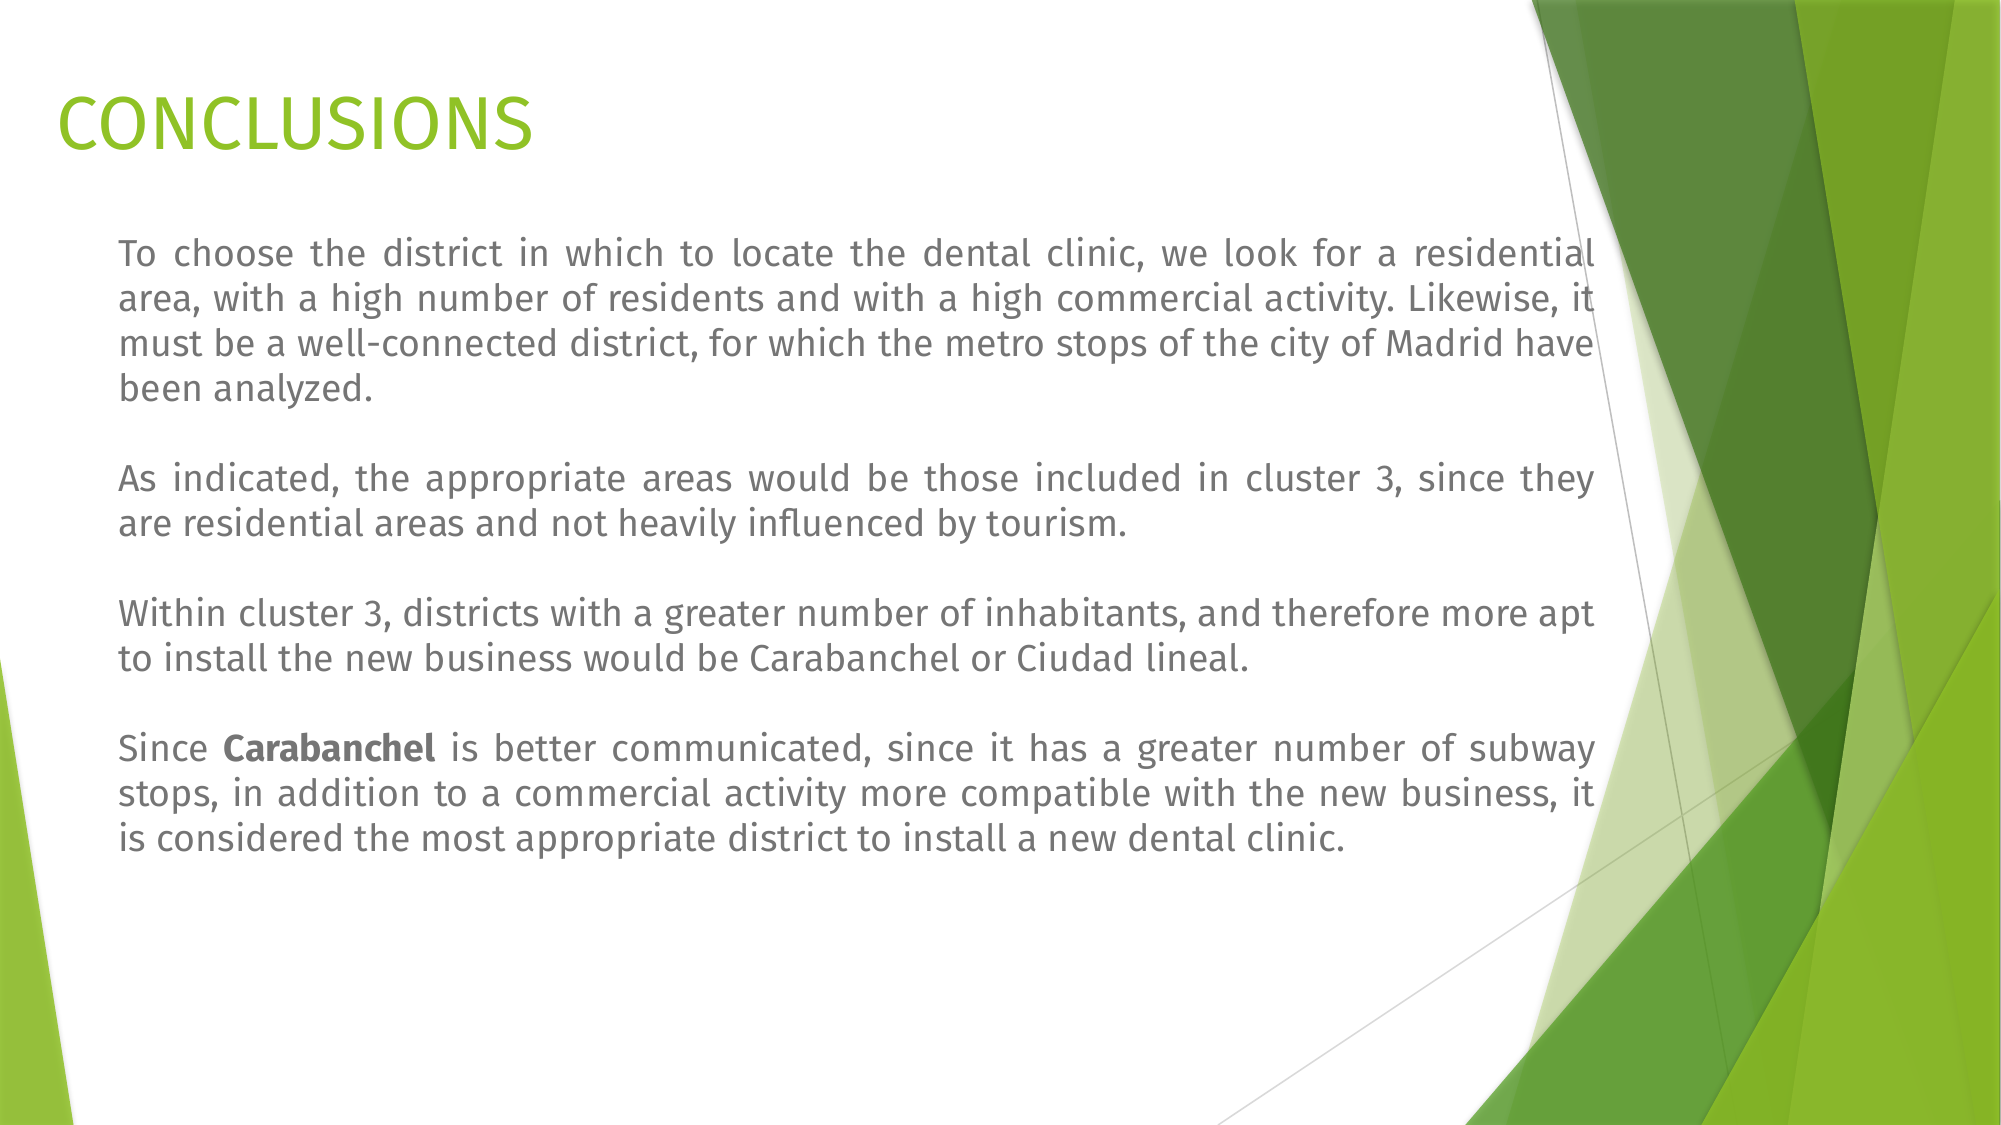

# CONCLUSIONS
To choose the district in which to locate the dental clinic, we look for a residential area, with a high number of residents and with a high commercial activity. Likewise, it must be a well-connected district, for which the metro stops of the city of Madrid have been analyzed.

As indicated, the appropriate areas would be those included in cluster 3, since they are residential areas and not heavily influenced by tourism.

Within cluster 3, districts with a greater number of inhabitants, and therefore more apt to install the new business would be Carabanchel or Ciudad lineal.

Since Carabanchel is better communicated, since it has a greater number of subway stops, in addition to a commercial activity more compatible with the new business, it is considered the most appropriate district to install a new dental clinic.